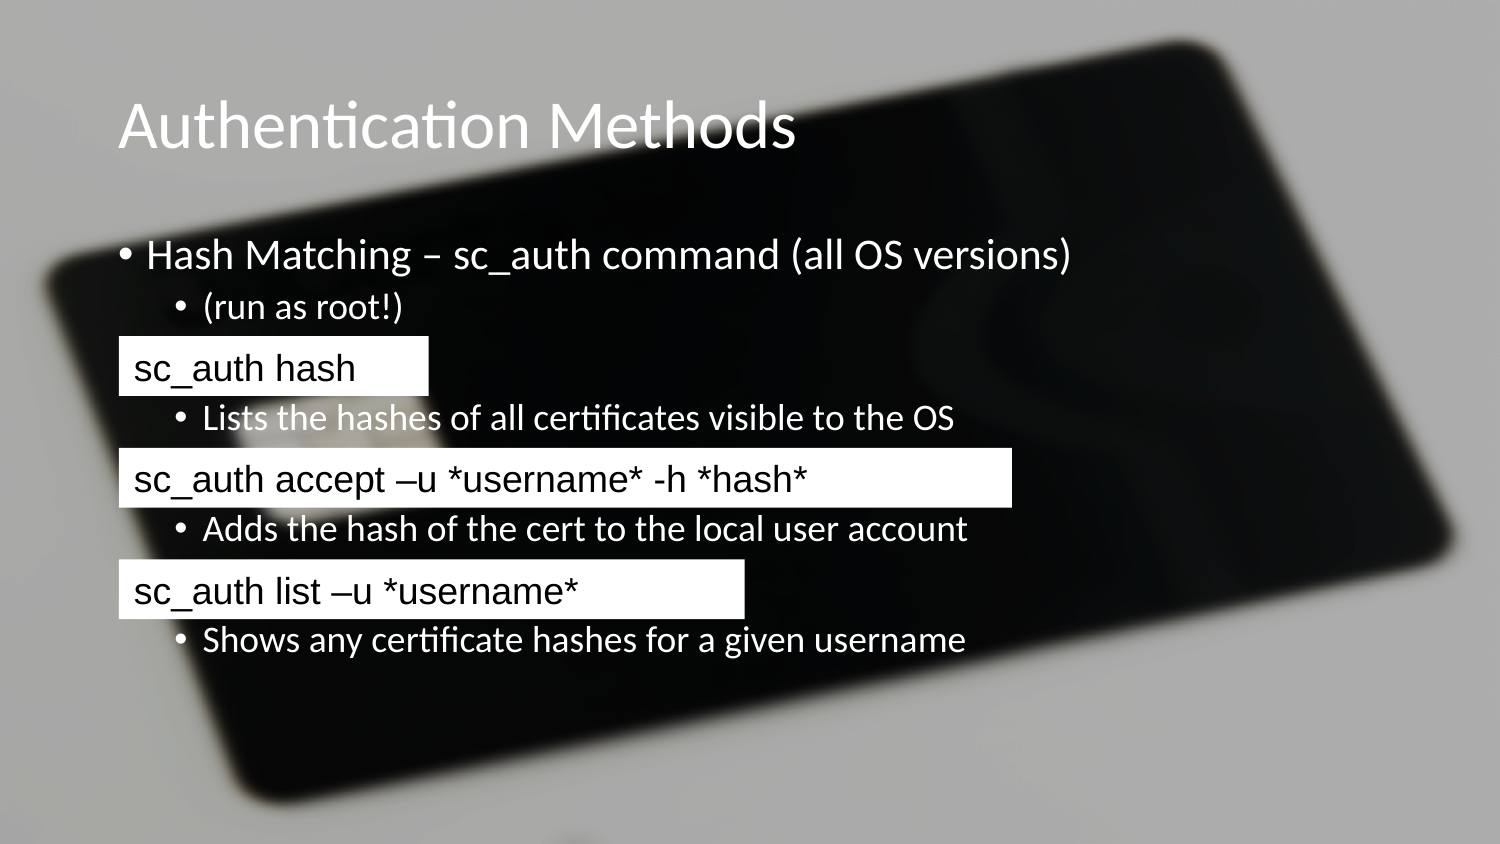

# Authentication Methods
Hash Matching – sc_auth command (all OS versions)
(run as root!)
sc_auth hash
Lists the hashes of all certificates visible to the OS
sc_auth accept –u *username* -h *hash*
Adds the hash of the cert to the local user account
sc_auth list –u *user*
Shows any certificate hashes for a given username
sc_auth hash
sc_auth accept –u *username* -h *hash*
sc_auth list –u *username*